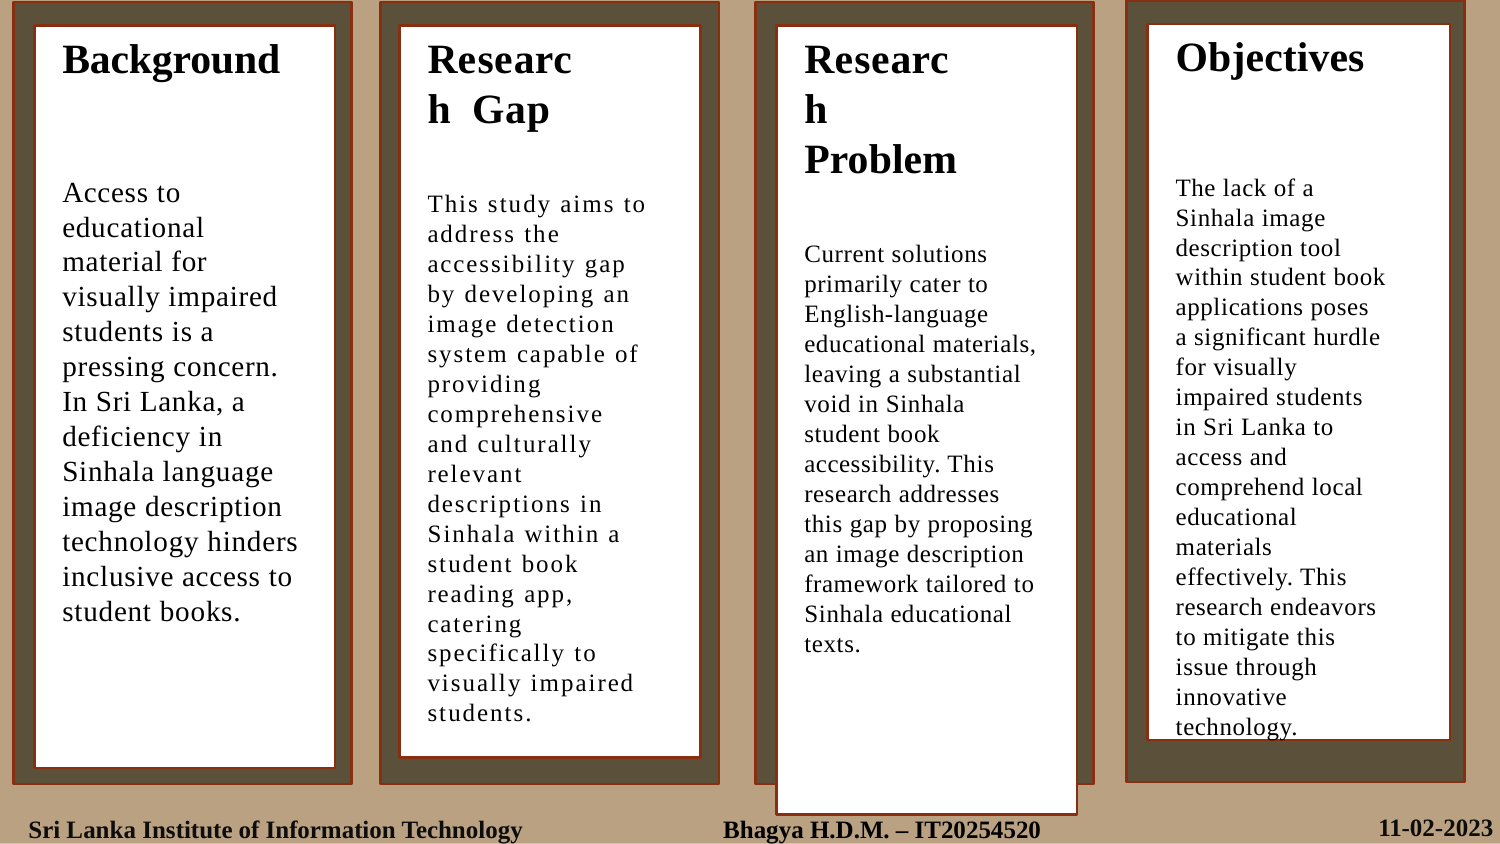

Objectives

The lack of a Sinhala image description tool within student book applications poses a significant hurdle for visually impaired students in Sri Lanka to access and comprehend local educational materials effectively. This research endeavors to mitigate this issue through innovative technology.
Background

Access to educational material for visually impaired students is a pressing concern. In Sri Lanka, a deficiency in Sinhala language image description technology hinders inclusive access to student books.

Research  Gap

This study aims to address the accessibility gap by developing an image detection system capable of providing comprehensive and culturally relevant descriptions in Sinhala within a student book reading app, catering specifically to visually impaired students.

Research  Problem

Current solutions primarily cater to English-language educational materials, leaving a substantial void in Sinhala student book accessibility. This research addresses this gap by proposing an image description framework tailored to Sinhala educational texts.

11-02-2023
Sri Lanka Institute of Information Technology
Bhagya H.D.M. – IT20254520